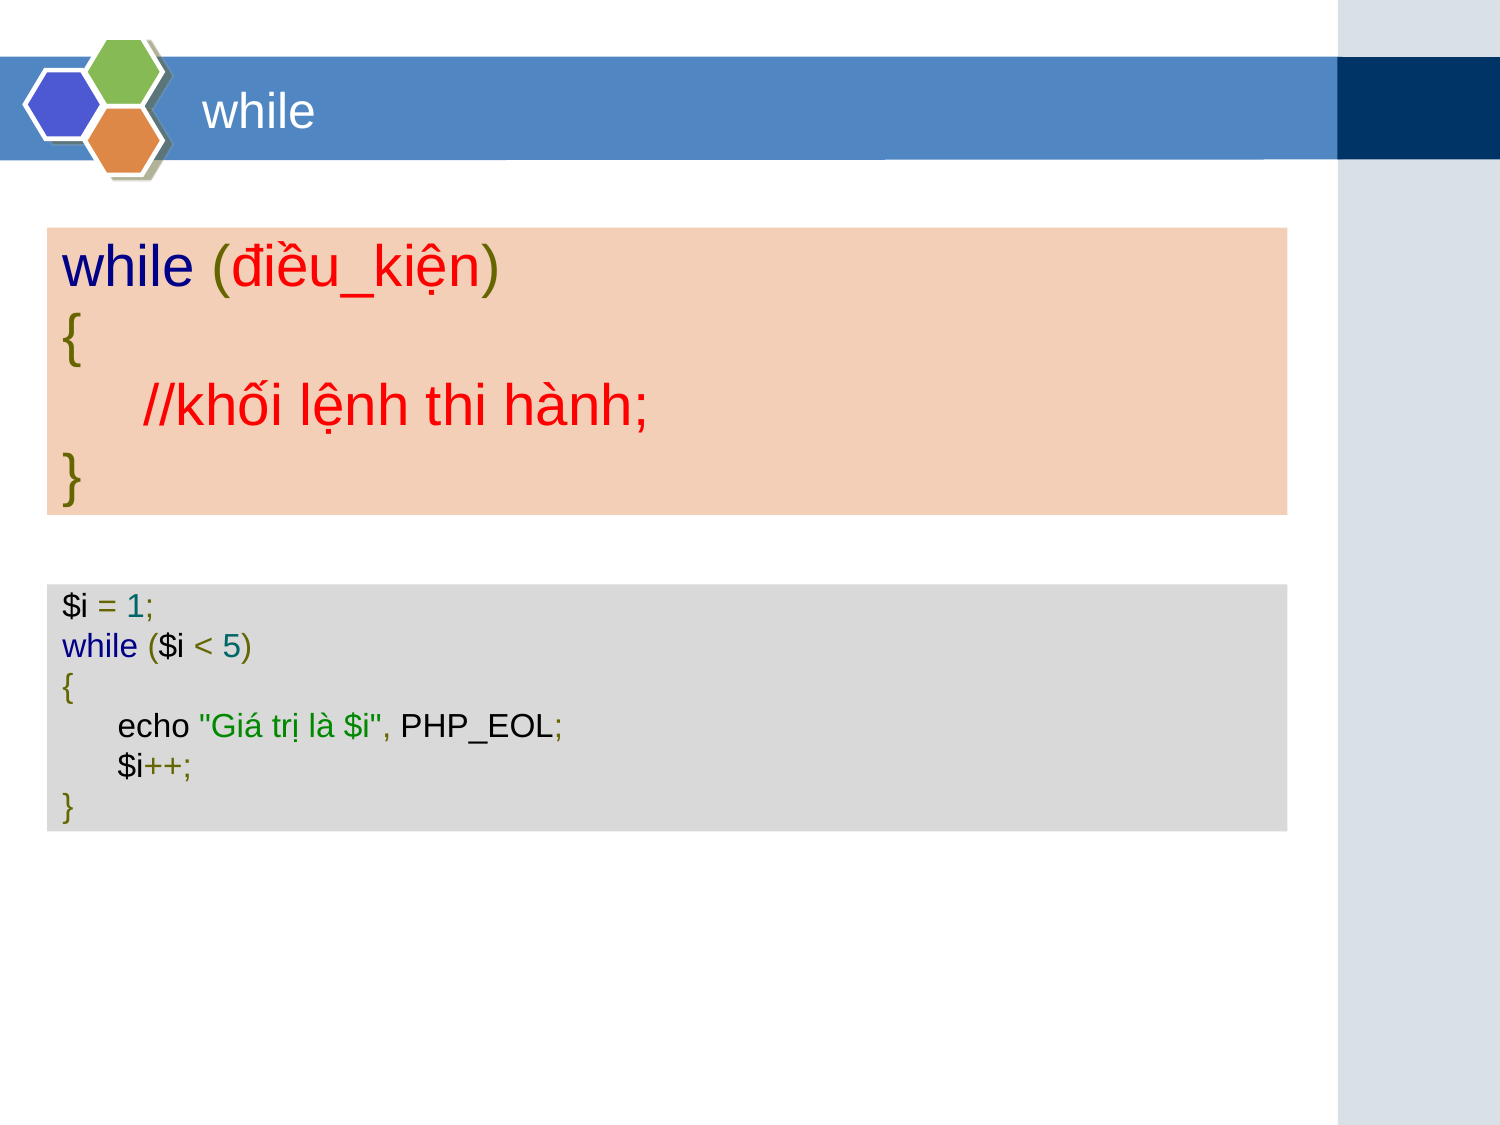

# while
while (điều_kiện)
{
     //khối lệnh thi hành;
}
$i = 1;
while ($i < 5)
{
      echo "Giá trị là $i", PHP_EOL;
      $i++;
}